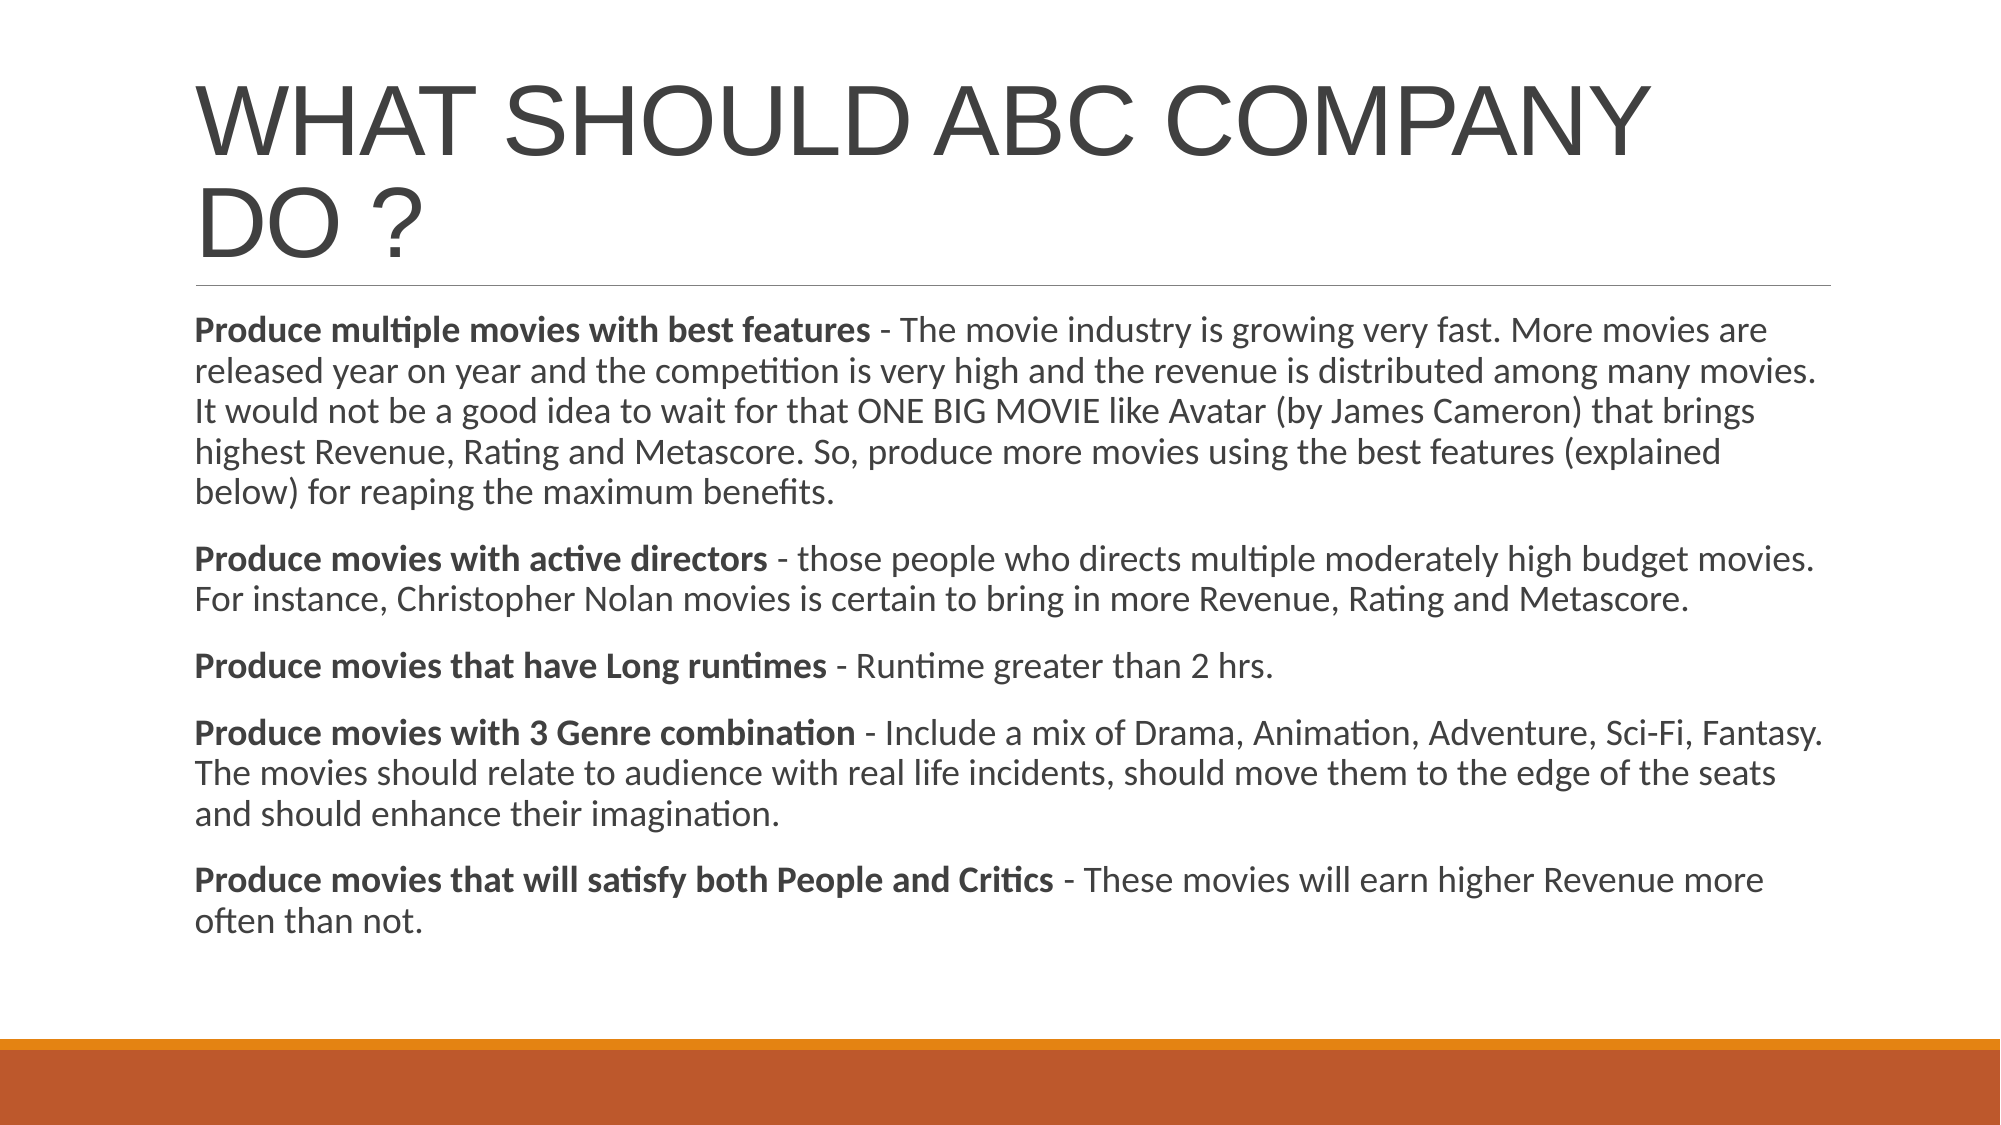

# WHAT SHOULD ABC COMPANY DO ?
Produce multiple movies with best features - The movie industry is growing very fast. More movies are released year on year and the competition is very high and the revenue is distributed among many movies. It would not be a good idea to wait for that ONE BIG MOVIE like Avatar (by James Cameron) that brings highest Revenue, Rating and Metascore. So, produce more movies using the best features (explained below) for reaping the maximum benefits.
Produce movies with active directors - those people who directs multiple moderately high budget movies. For instance, Christopher Nolan movies is certain to bring in more Revenue, Rating and Metascore.
Produce movies that have Long runtimes - Runtime greater than 2 hrs.
Produce movies with 3 Genre combination - Include a mix of Drama, Animation, Adventure, Sci-Fi, Fantasy. The movies should relate to audience with real life incidents, should move them to the edge of the seats and should enhance their imagination.
Produce movies that will satisfy both People and Critics - These movies will earn higher Revenue more often than not.